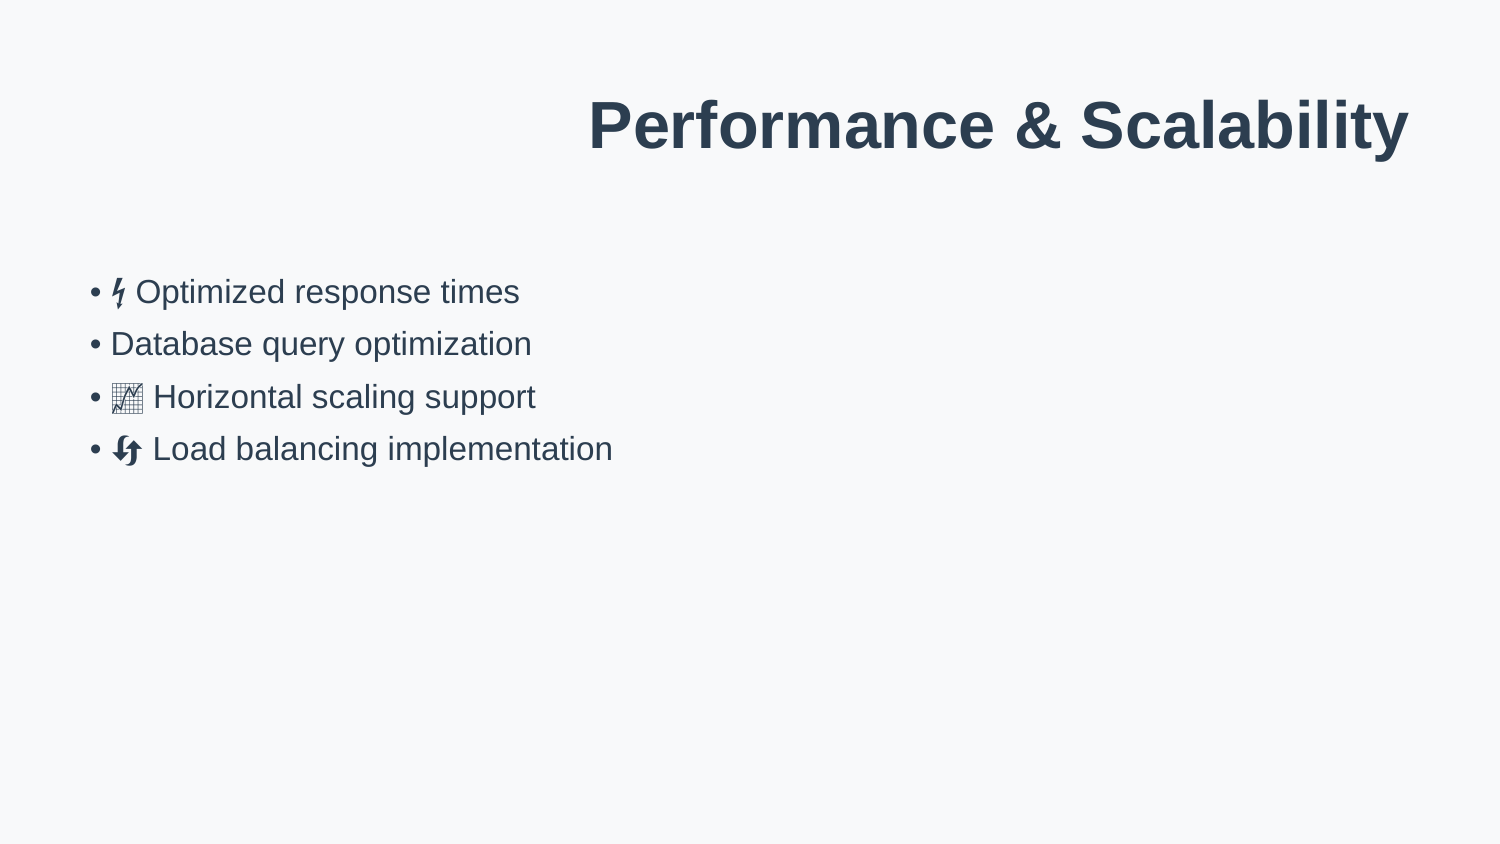

Performance & Scalability
• ⚡ Optimized response times
• Database query optimization
• 📈 Horizontal scaling support
• 🔄 Load balancing implementation